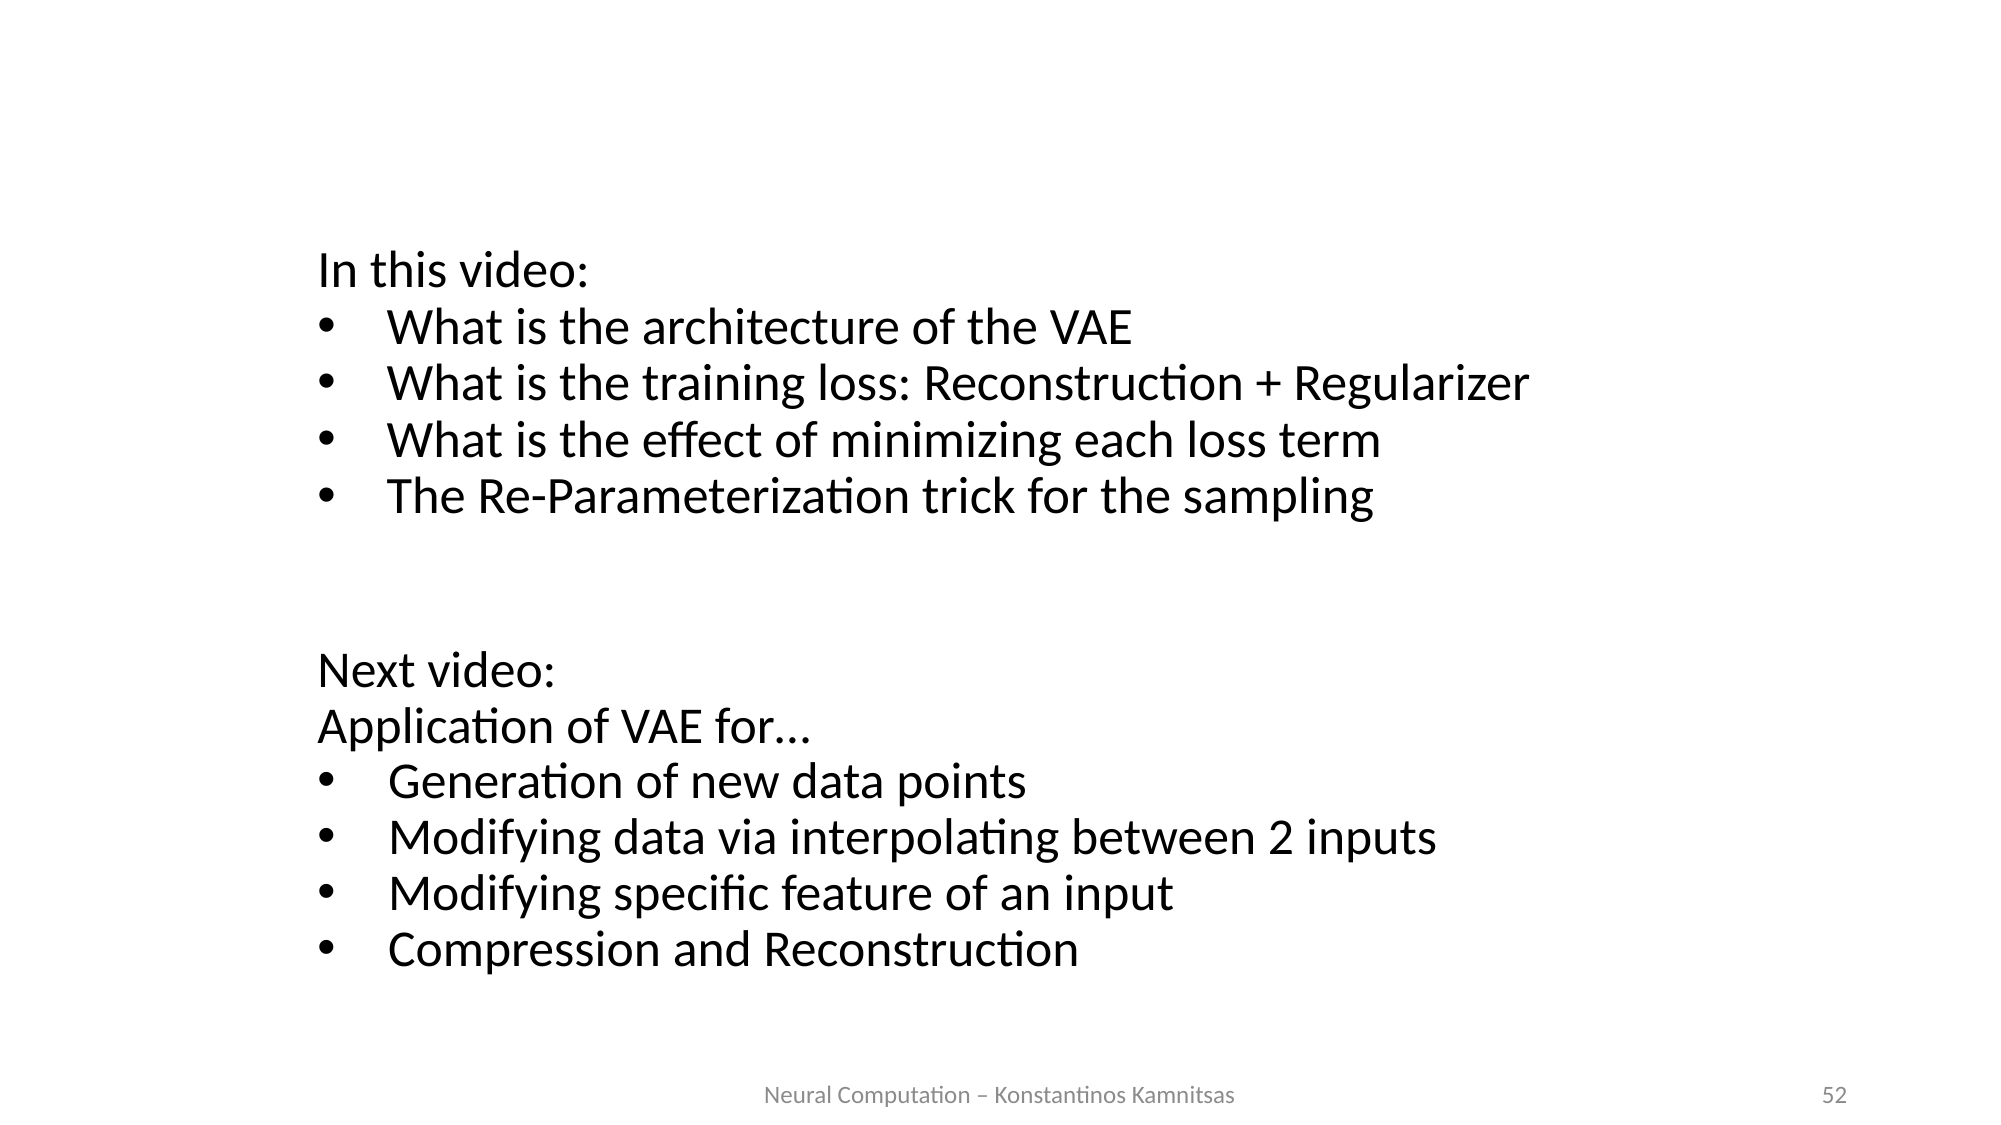

In this video:
What is the architecture of the VAE
What is the training loss: Reconstruction + Regularizer
What is the effect of minimizing each loss term
The Re-Parameterization trick for the sampling
Next video:
Application of VAE for…
Generation of new data points
Modifying data via interpolating between 2 inputs
Modifying specific feature of an input
Compression and Reconstruction
Neural Computation – Konstantinos Kamnitsas
52